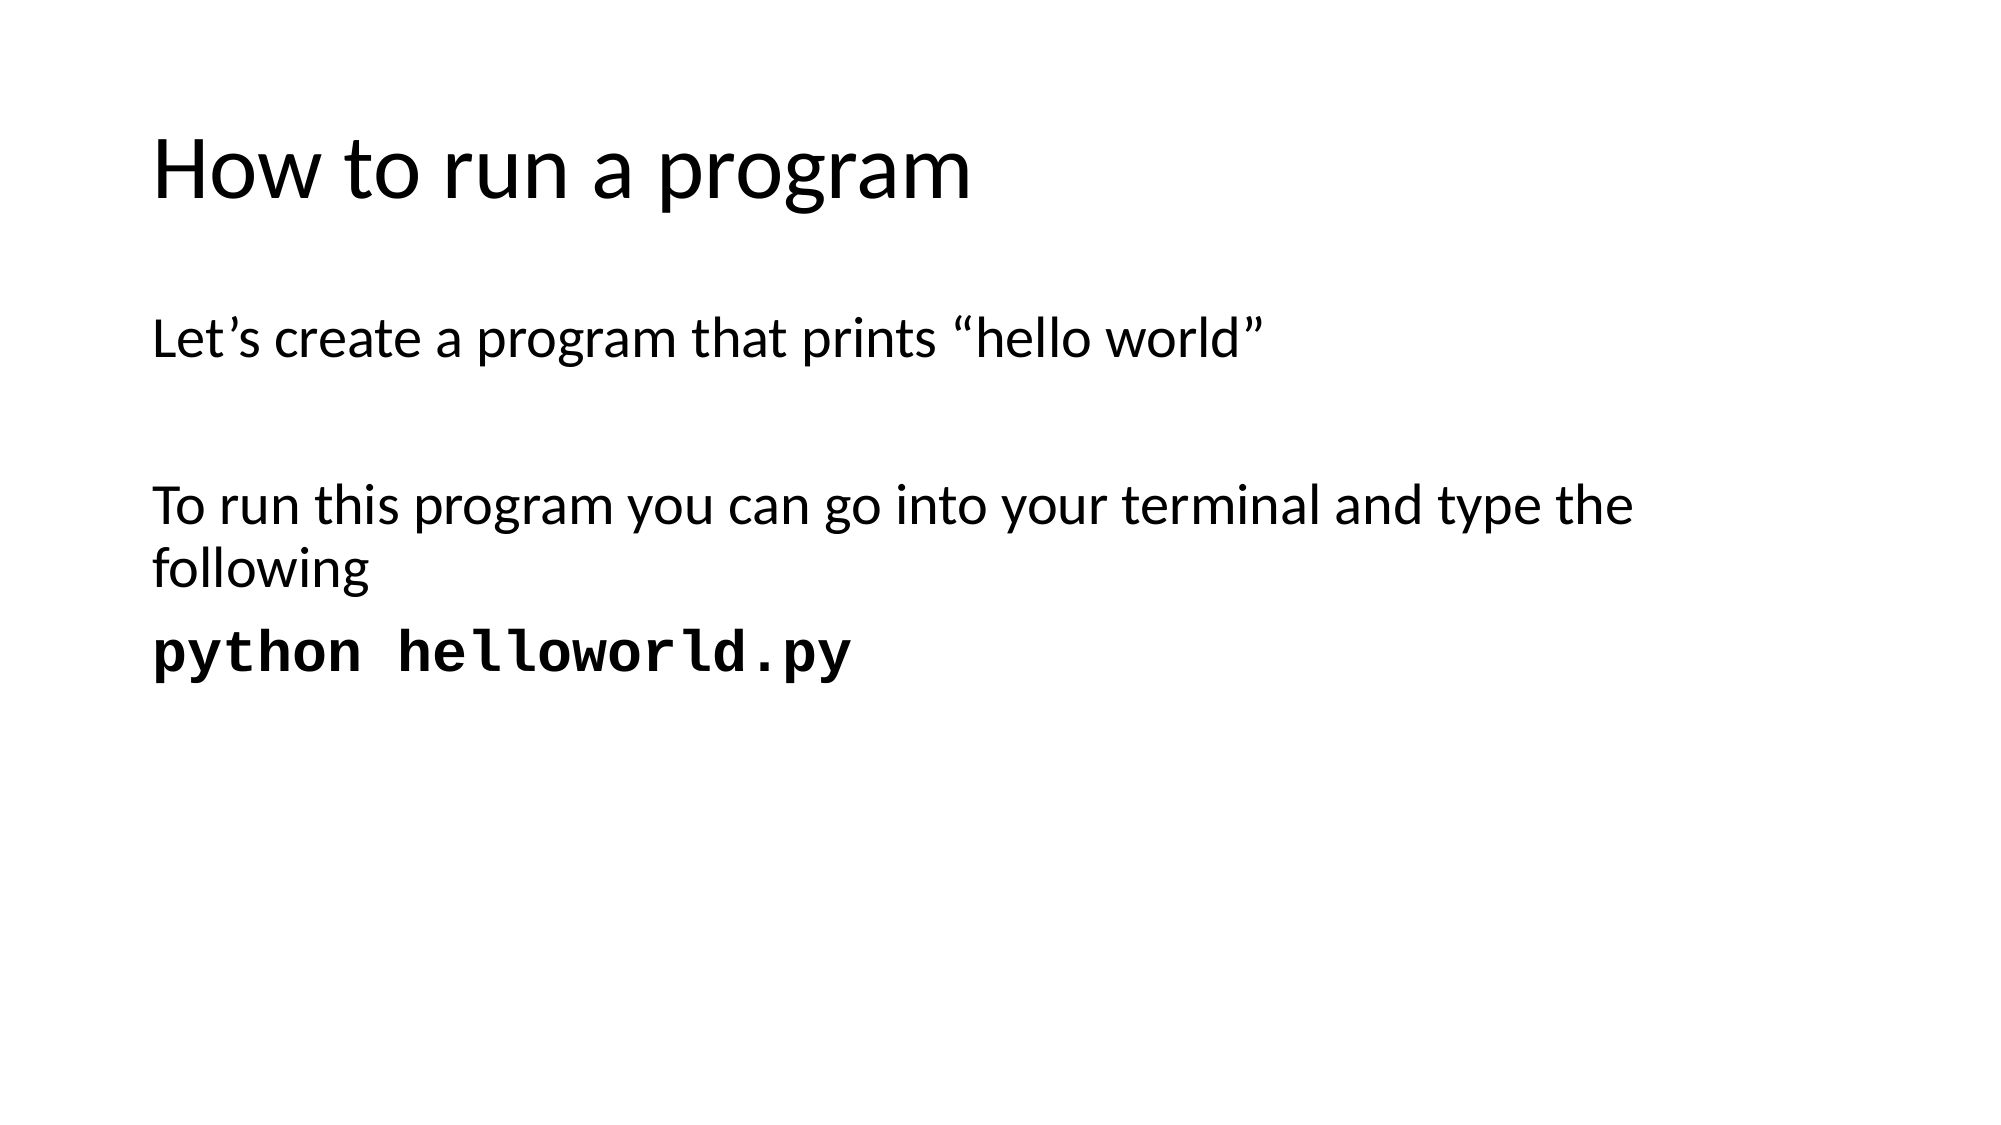

# How to run a program
Let’s create a program that prints “hello world”

To run this program you can go into your terminal and type the following
python helloworld.py